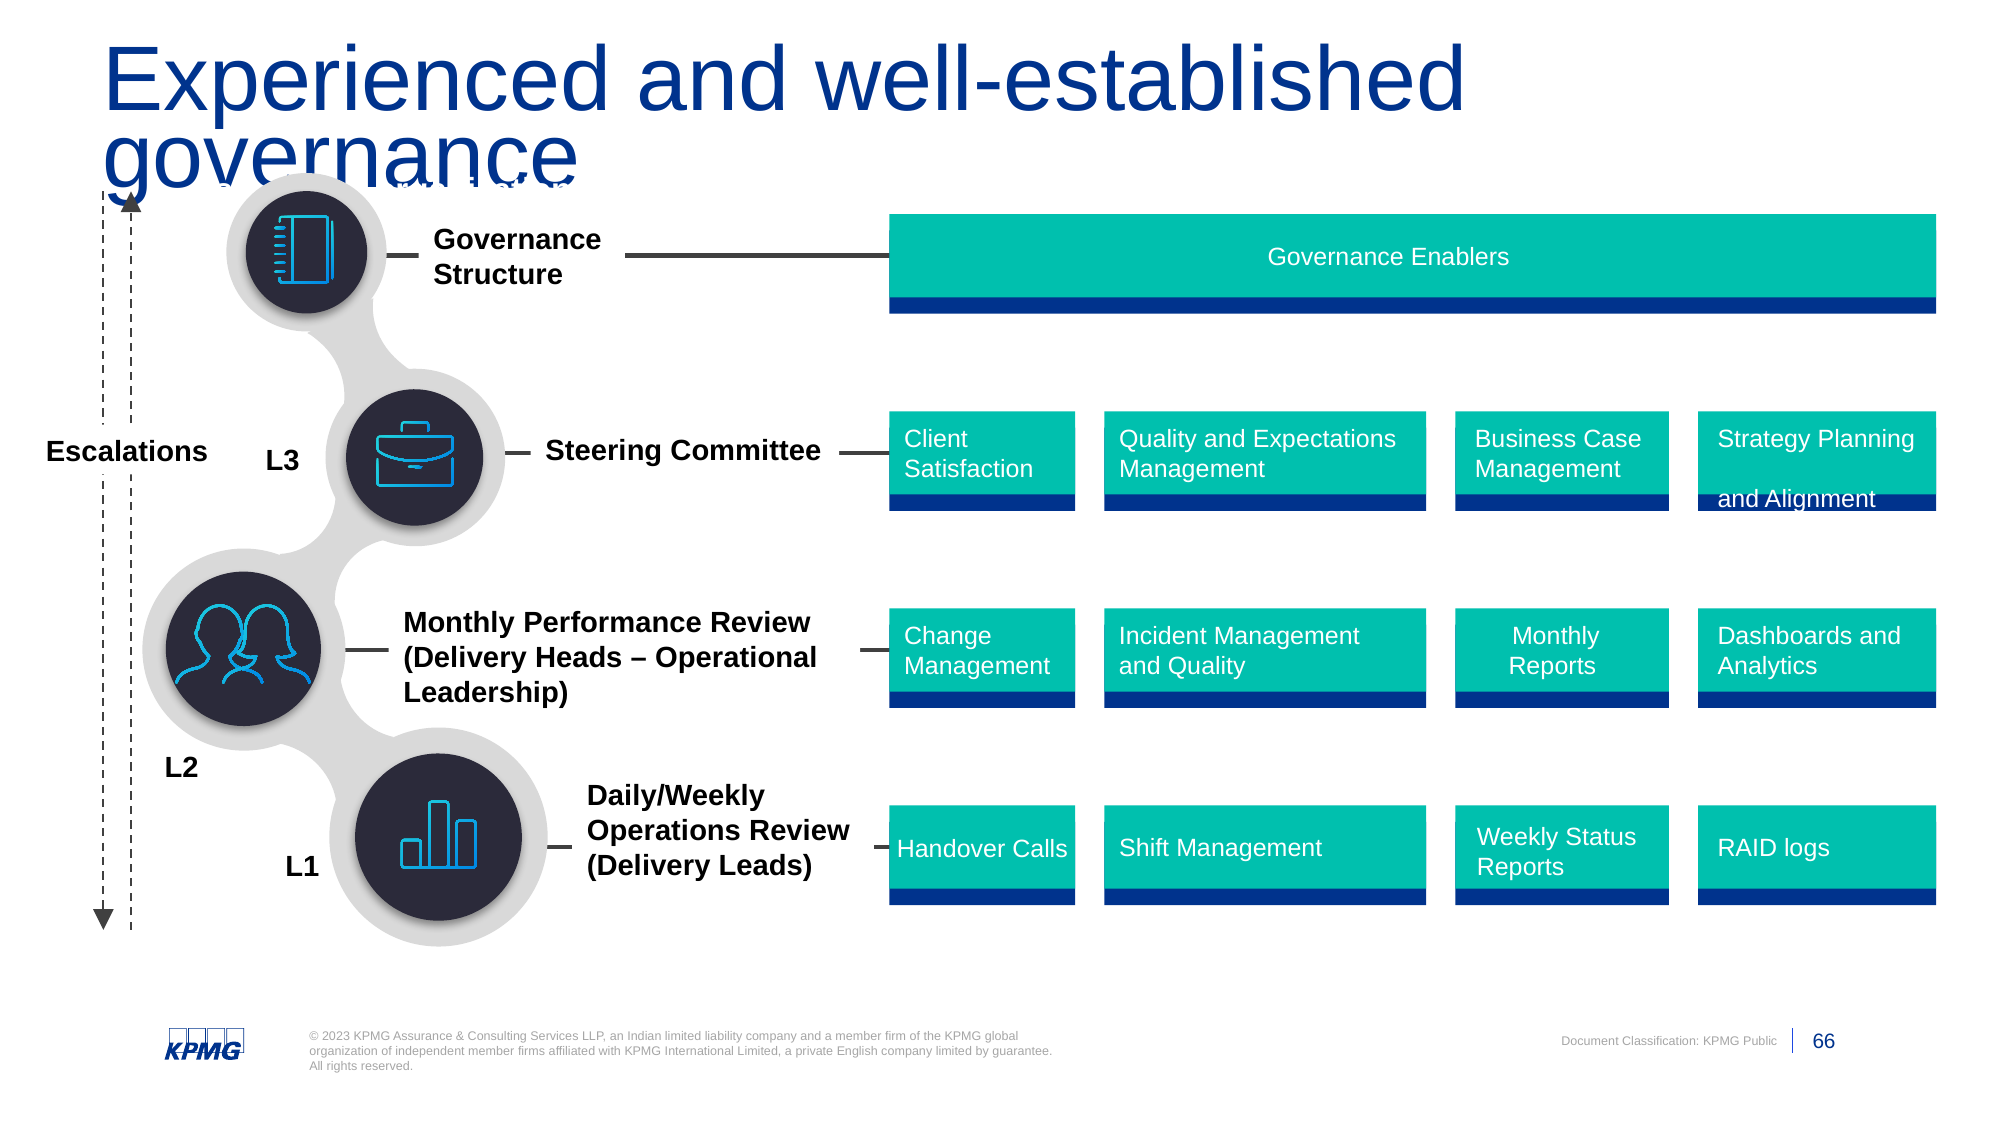

# Experienced and well-established governance
As a global organization, KPMG brings the following success factors:
Relevant Practical Experience – Focusing on what is important
IAM implementations can be complex, but managing the solution doesn’t have to be. Our team members have hands-on  experience delivering and managing complex IAM projects.
Well Established Approach – Leveraging our learning curve
KPMG has the tools, models, and methodologies necessary to quickly and effectively advance your project with a customized  approach. For example, our integrated customer experience framework which allows us to quickly assess complex customer  experience issues and develop robust deliverables such as customer experience maps and capability gap analyses.
Specialized Team – Getting the right capabilities targeted at the right problems
We have assembled teams of industry recognized professionals across multiple domains that are vitally important to the  success of our clients. We have experience in implementing and managing complex IAM environments, designing and  managing IAM business processes, and holistic and lastly rigorous program management and execution.
Project teaming – Making the work happen
Our coordinated style, coupled with an ability to listen, creates a team-oriented working relationship with the client and KPMG.  As one joint team, we will work together to achieve the client’s strategic goals.
Applicable Knowledge and Relationship
KPMG has been delivering value to clients through value driven consulting engagements.

Governance
Structure

Governance Enablers

Client Satisfaction
Quality and Expectations Management
Business Case Management
Strategy Planning
and Alignment

Steering Committee
Escalations

L3
Monthly Performance Review
(Delivery Heads – Operational Leadership)

Change Management
Incident Management
and Quality
Monthly Reports
Dashboards and Analytics

L2
Daily/Weekly Operations Review
(Delivery Leads)

Weekly Status Reports

Shift Management
RAID logs
Handover Calls
L1